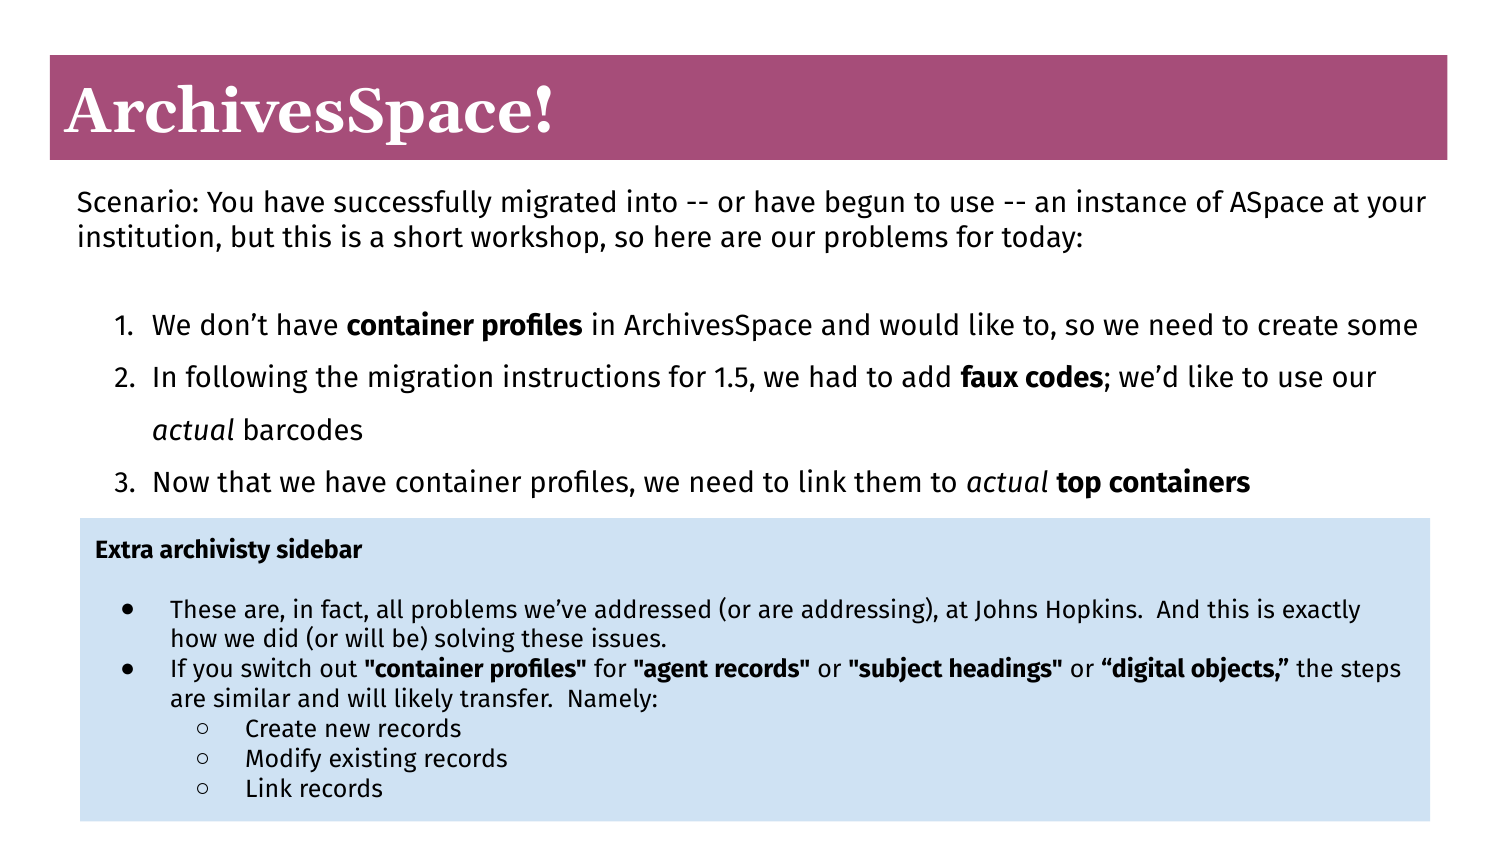

# ArchivesSpace!
Scenario: You have successfully migrated into -- or have begun to use -- an instance of ASpace at your institution, but this is a short workshop, so here are our problems for today:

We don’t have container profiles in ArchivesSpace and would like to, so we need to create some
In following the migration instructions for 1.5, we had to add faux codes; we’d like to use our actual barcodes
Now that we have container profiles, we need to link them to actual top containers
Extra archivisty sidebar

These are, in fact, all problems we’ve addressed (or are addressing), at Johns Hopkins.  And this is exactly how we did (or will be) solving these issues.
If you switch out "container profiles" for "agent records" or "subject headings" or “digital objects,” the steps are similar and will likely transfer.  Namely:
Create new records
Modify existing records
Link records